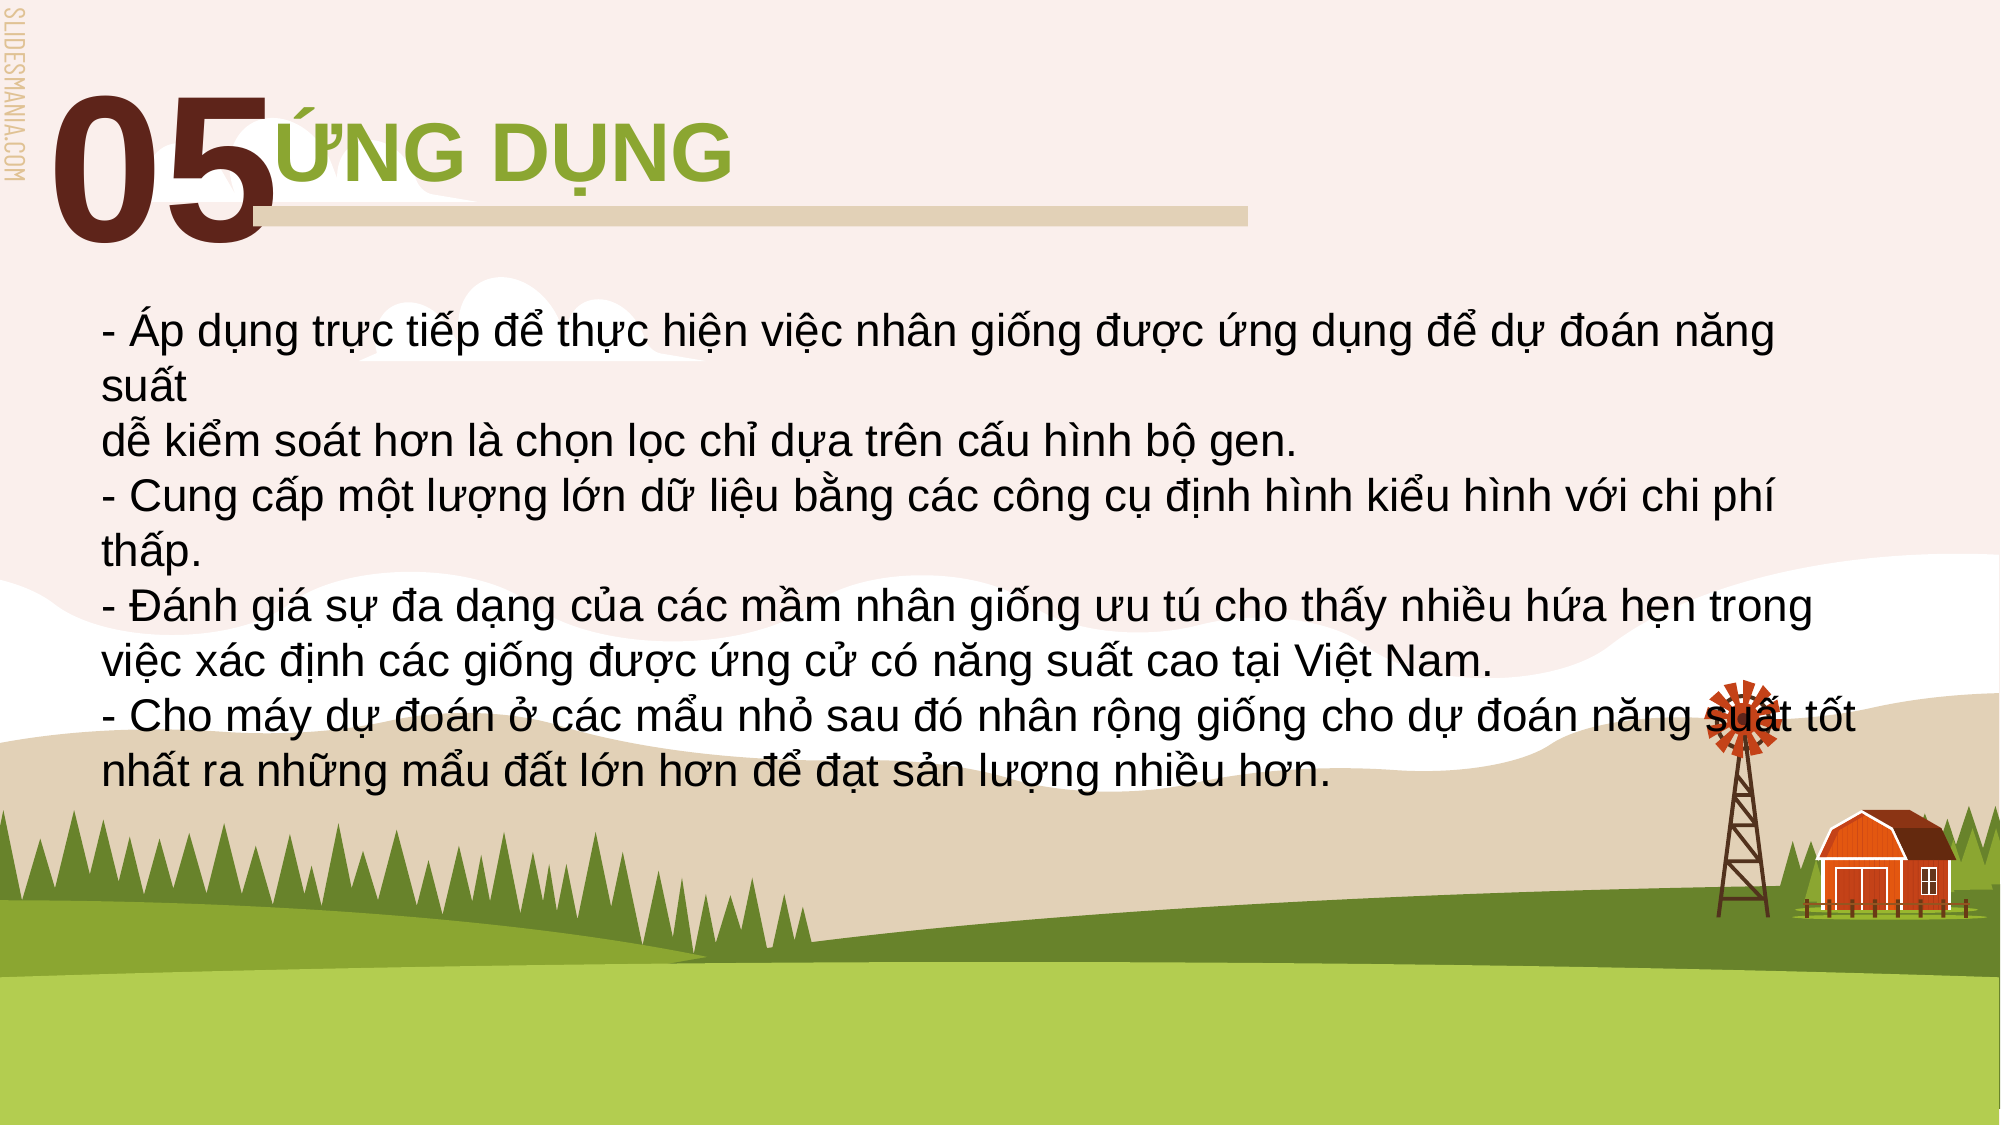

# 05
ỨNG DỤNG

- Áp dụng trực tiếp để thực hiện việc nhân giống được ứng dụng để dự đoán năng suất
dễ kiểm soát hơn là chọn lọc chỉ dựa trên cấu hình bộ gen.
- Cung cấp một lượng lớn dữ liệu bằng các công cụ định hình kiểu hình với chi phí thấp.
- Đánh giá sự đa dạng của các mầm nhân giống ưu tú cho thấy nhiều hứa hẹn trong việc xác định các giống được ứng cử có năng suất cao tại Việt Nam.
- Cho máy dự đoán ở các mẩu nhỏ sau đó nhân rộng giống cho dự đoán năng suất tốt nhất ra những mẩu đất lớn hơn để đạt sản lượng nhiều hơn.